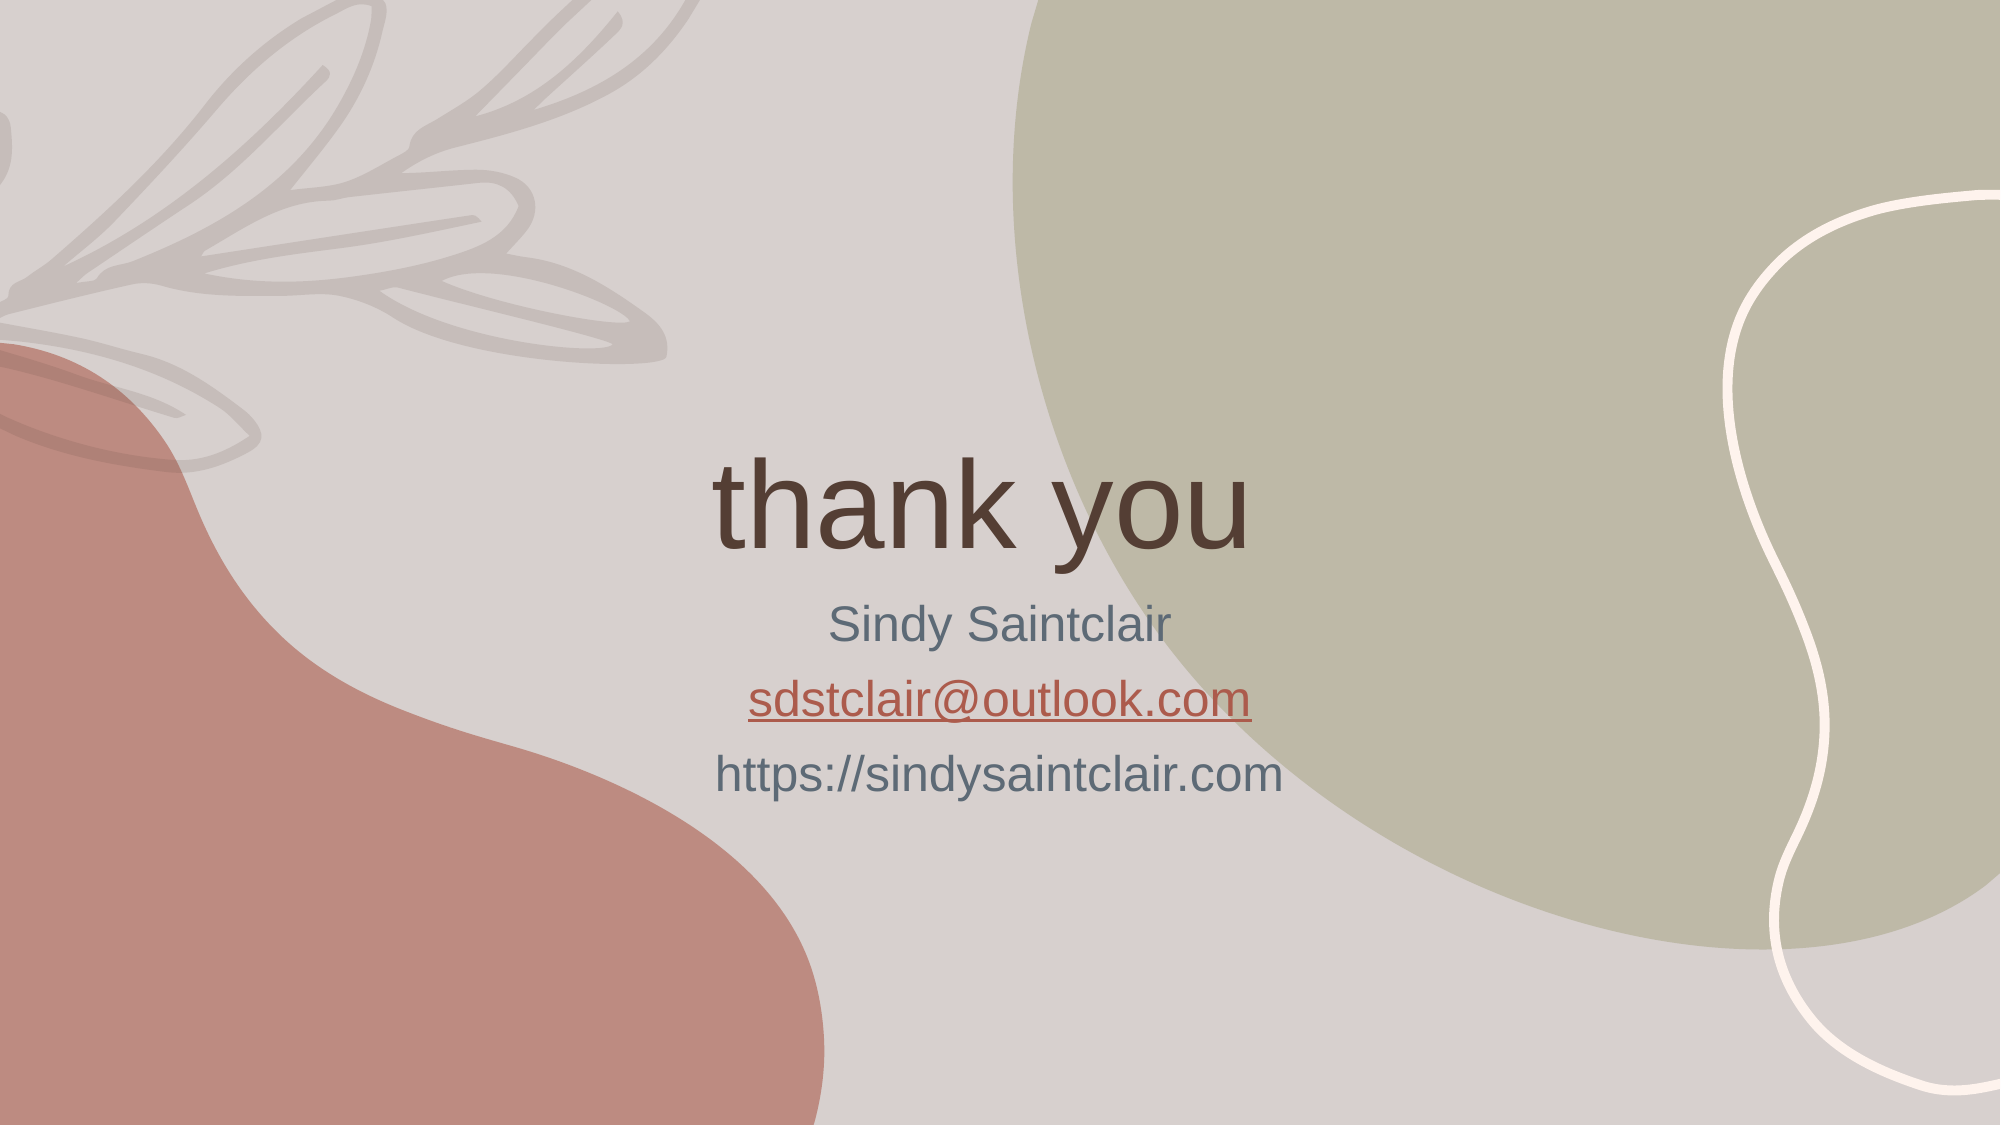

# thank you
Sindy Saintclair
sdstclair@outlook.com
https://sindysaintclair.com